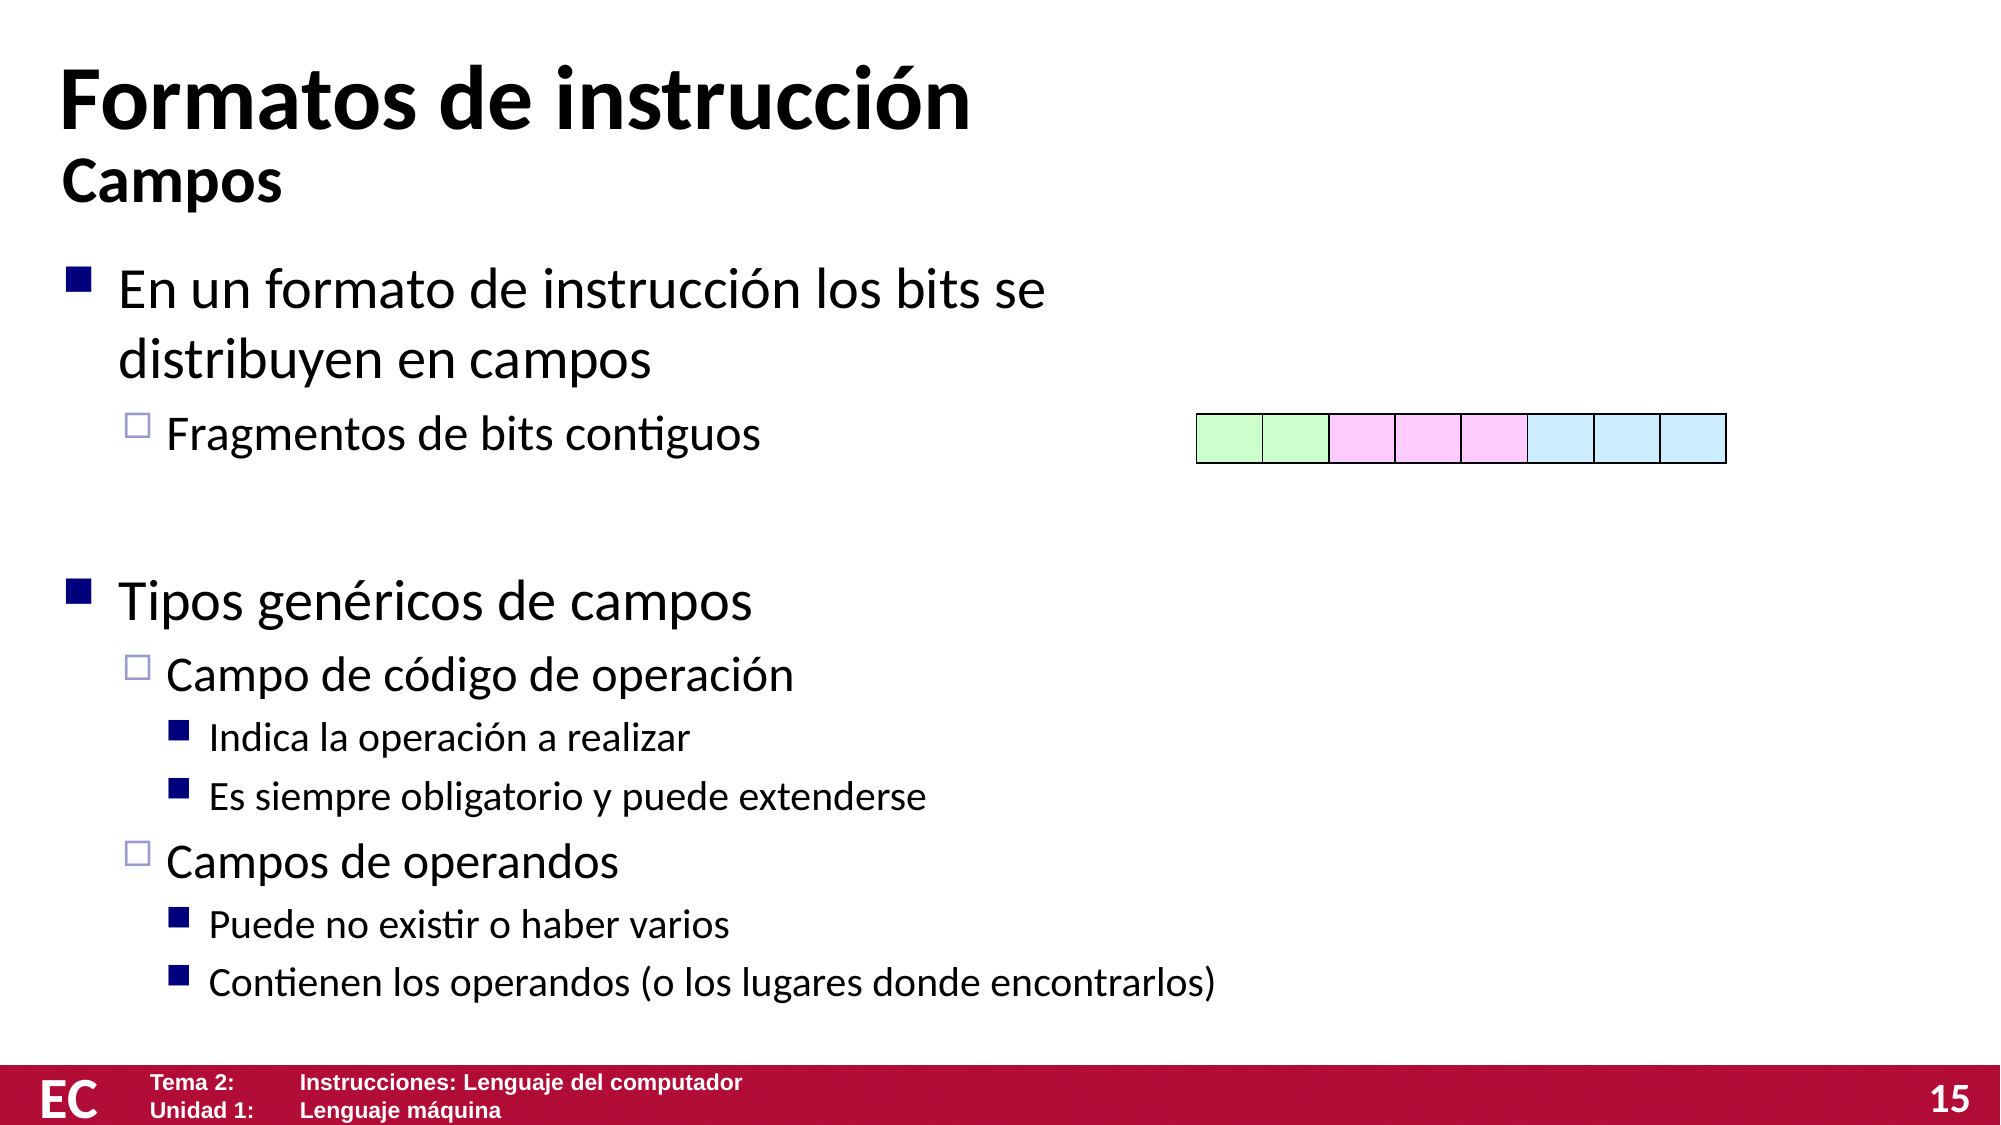

# Formatos de instrucción
Campos
En un formato de instrucción los bits se distribuyen en campos
Fragmentos de bits contiguos

Tipos genéricos de campos
Campo de código de operación
Indica la operación a realizar
Es siempre obligatorio y puede extenderse
Campos de operandos
Puede no existir o haber varios
Contienen los operandos (o los lugares donde encontrarlos)